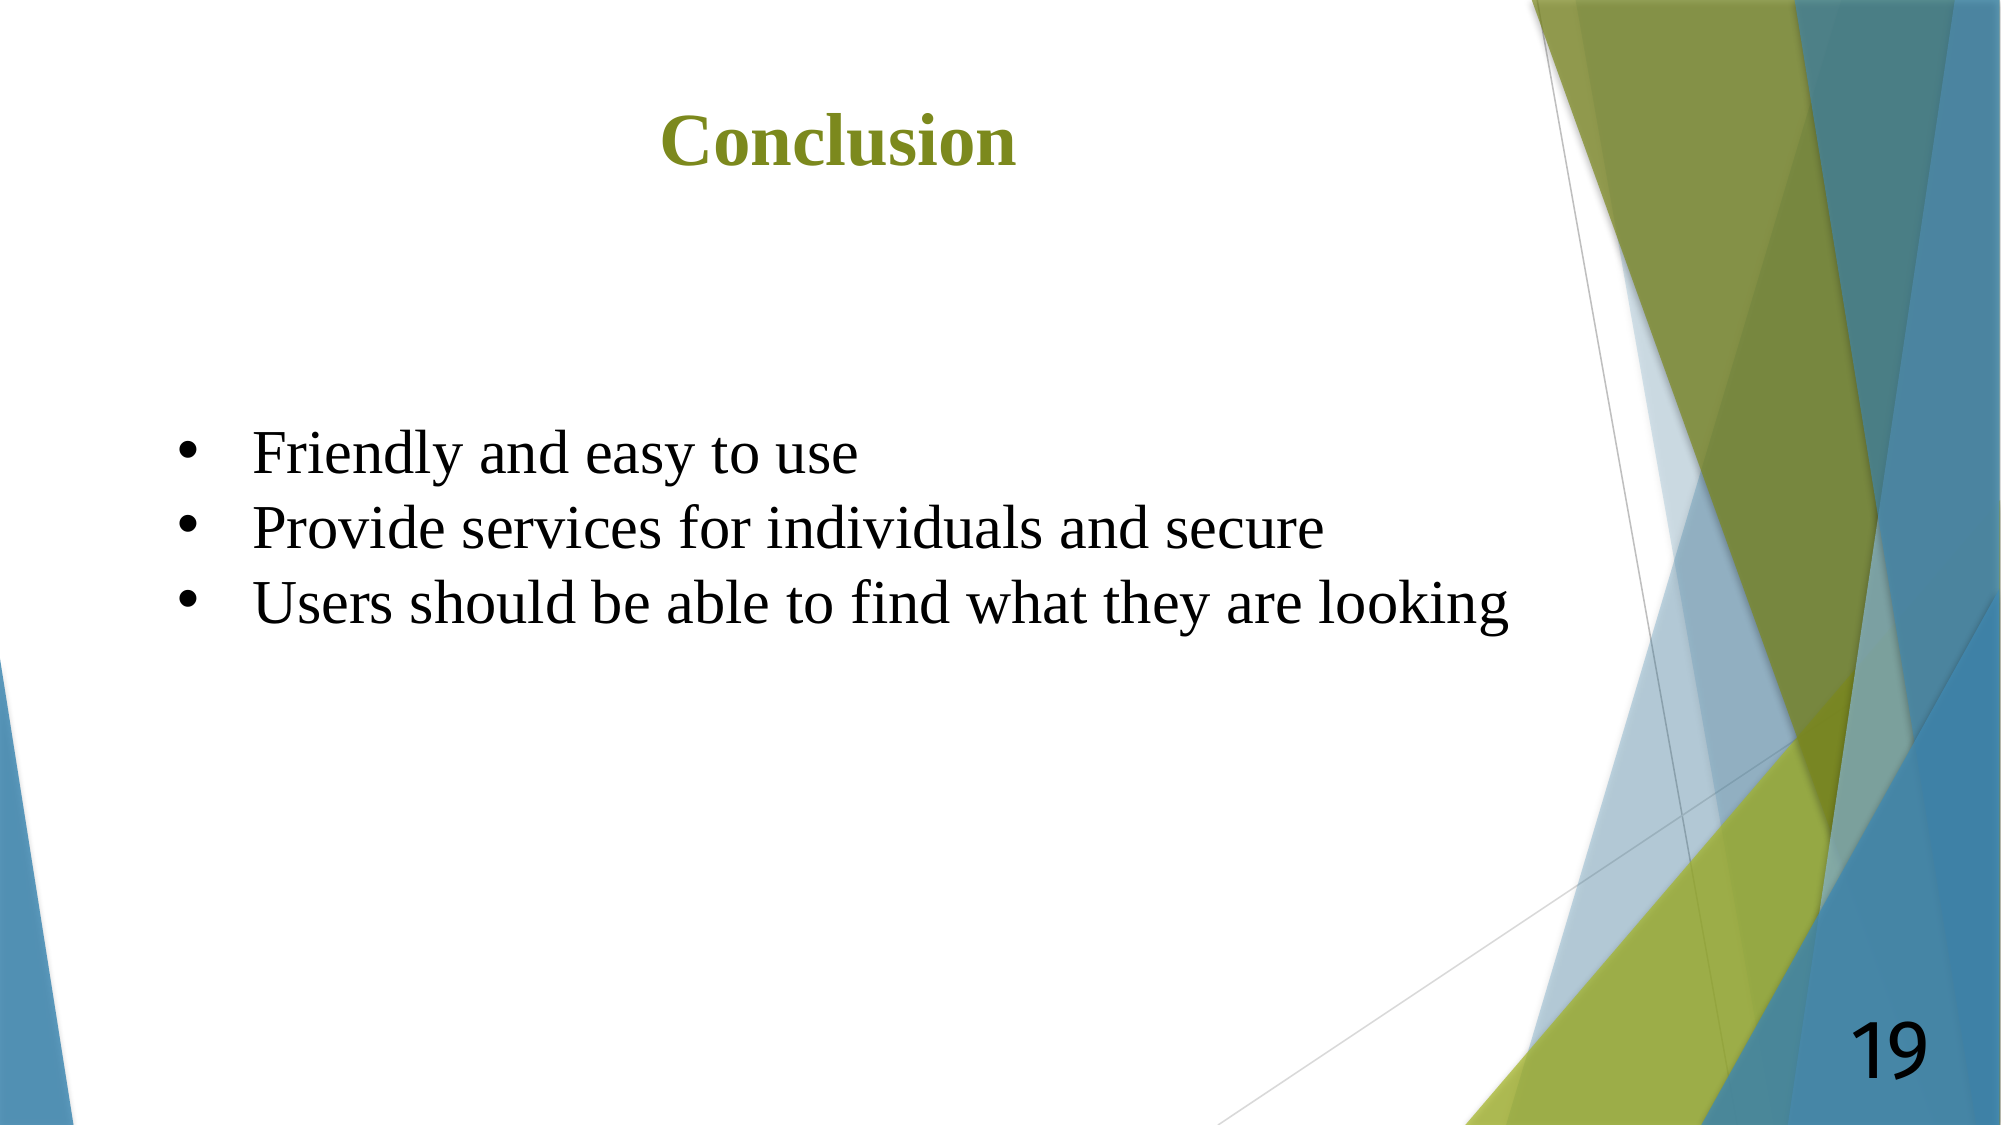

Conclusion
Friendly and easy to use
Provide services for individuals and secure
Users should be able to find what they are looking
19